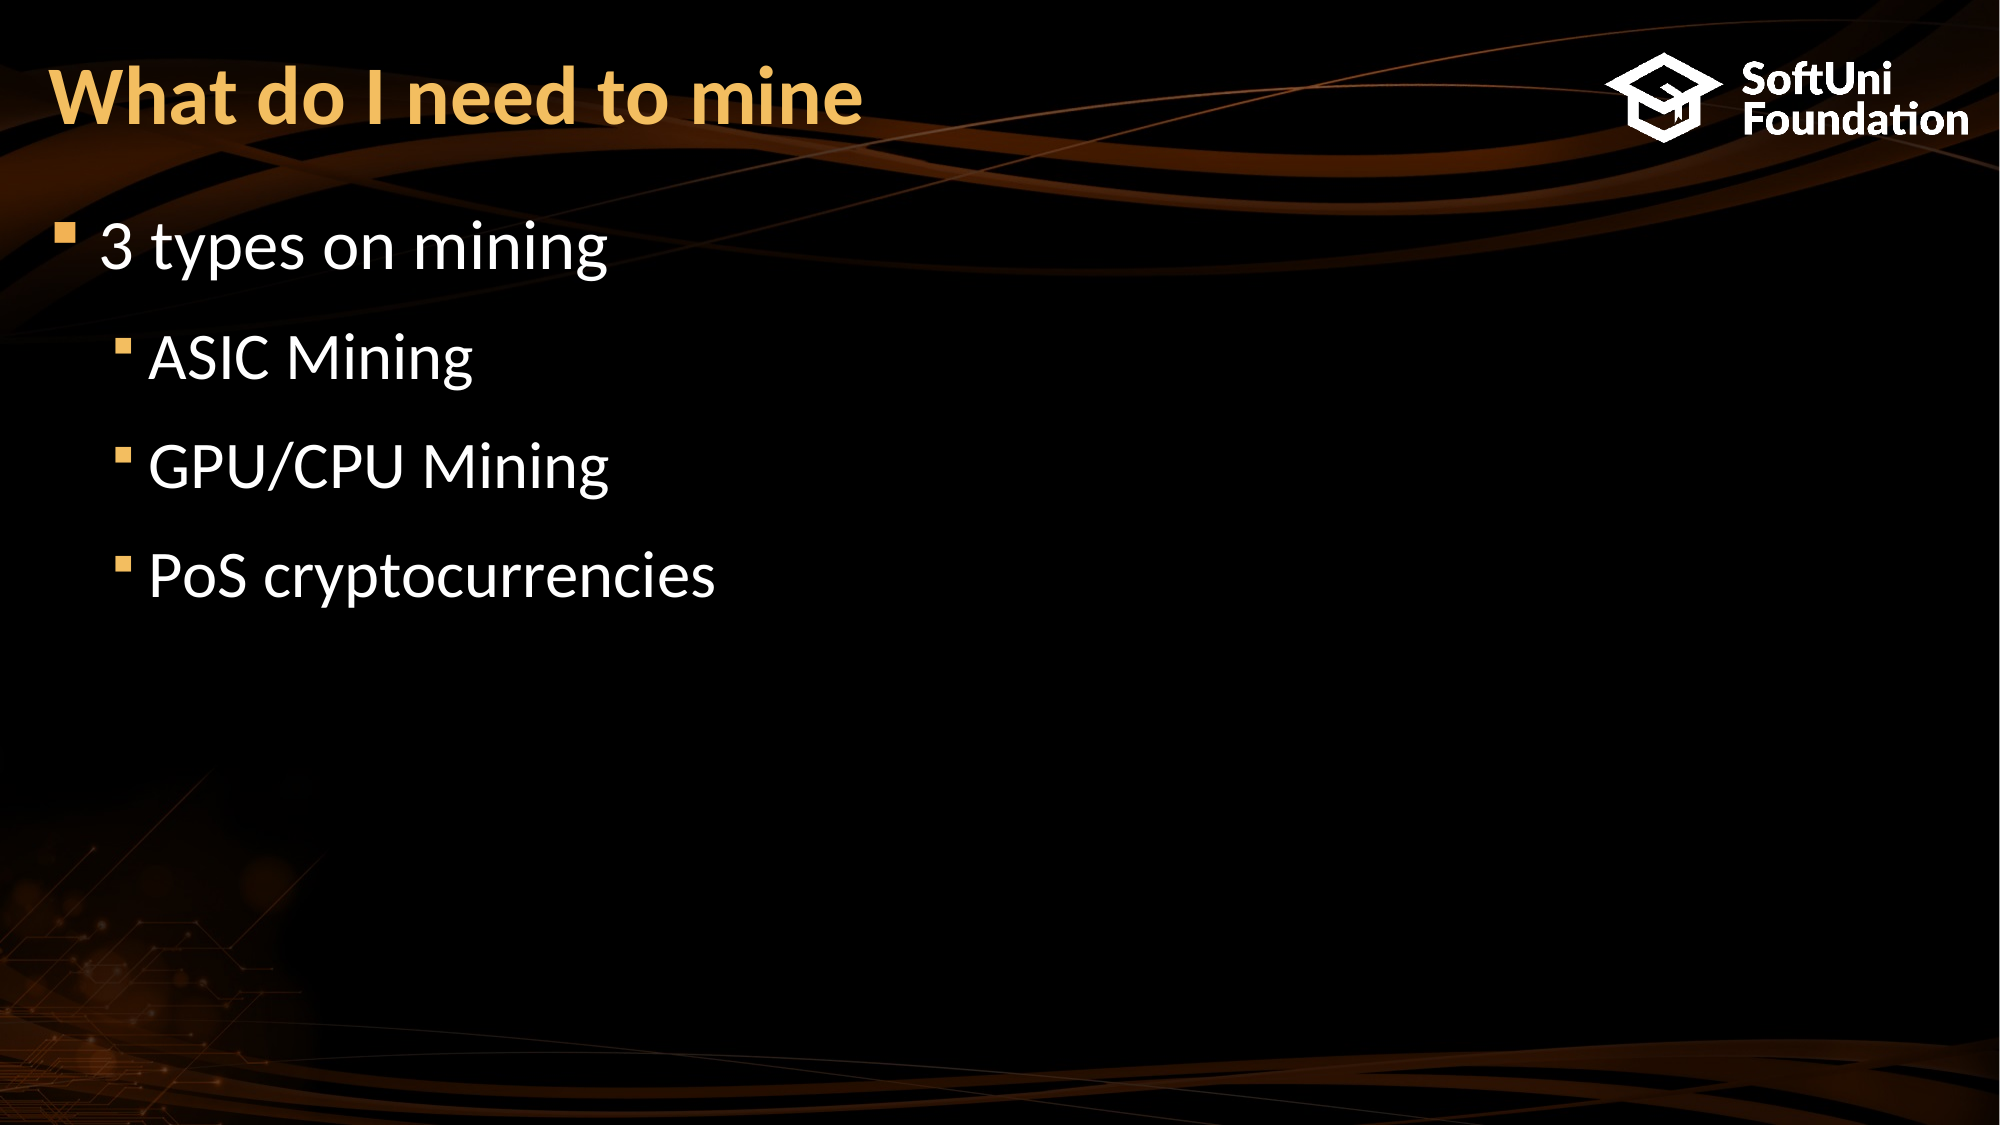

# What do I need to mine
3 types on mining
ASIC Mining
GPU/CPU Mining
PoS cryptocurrencies